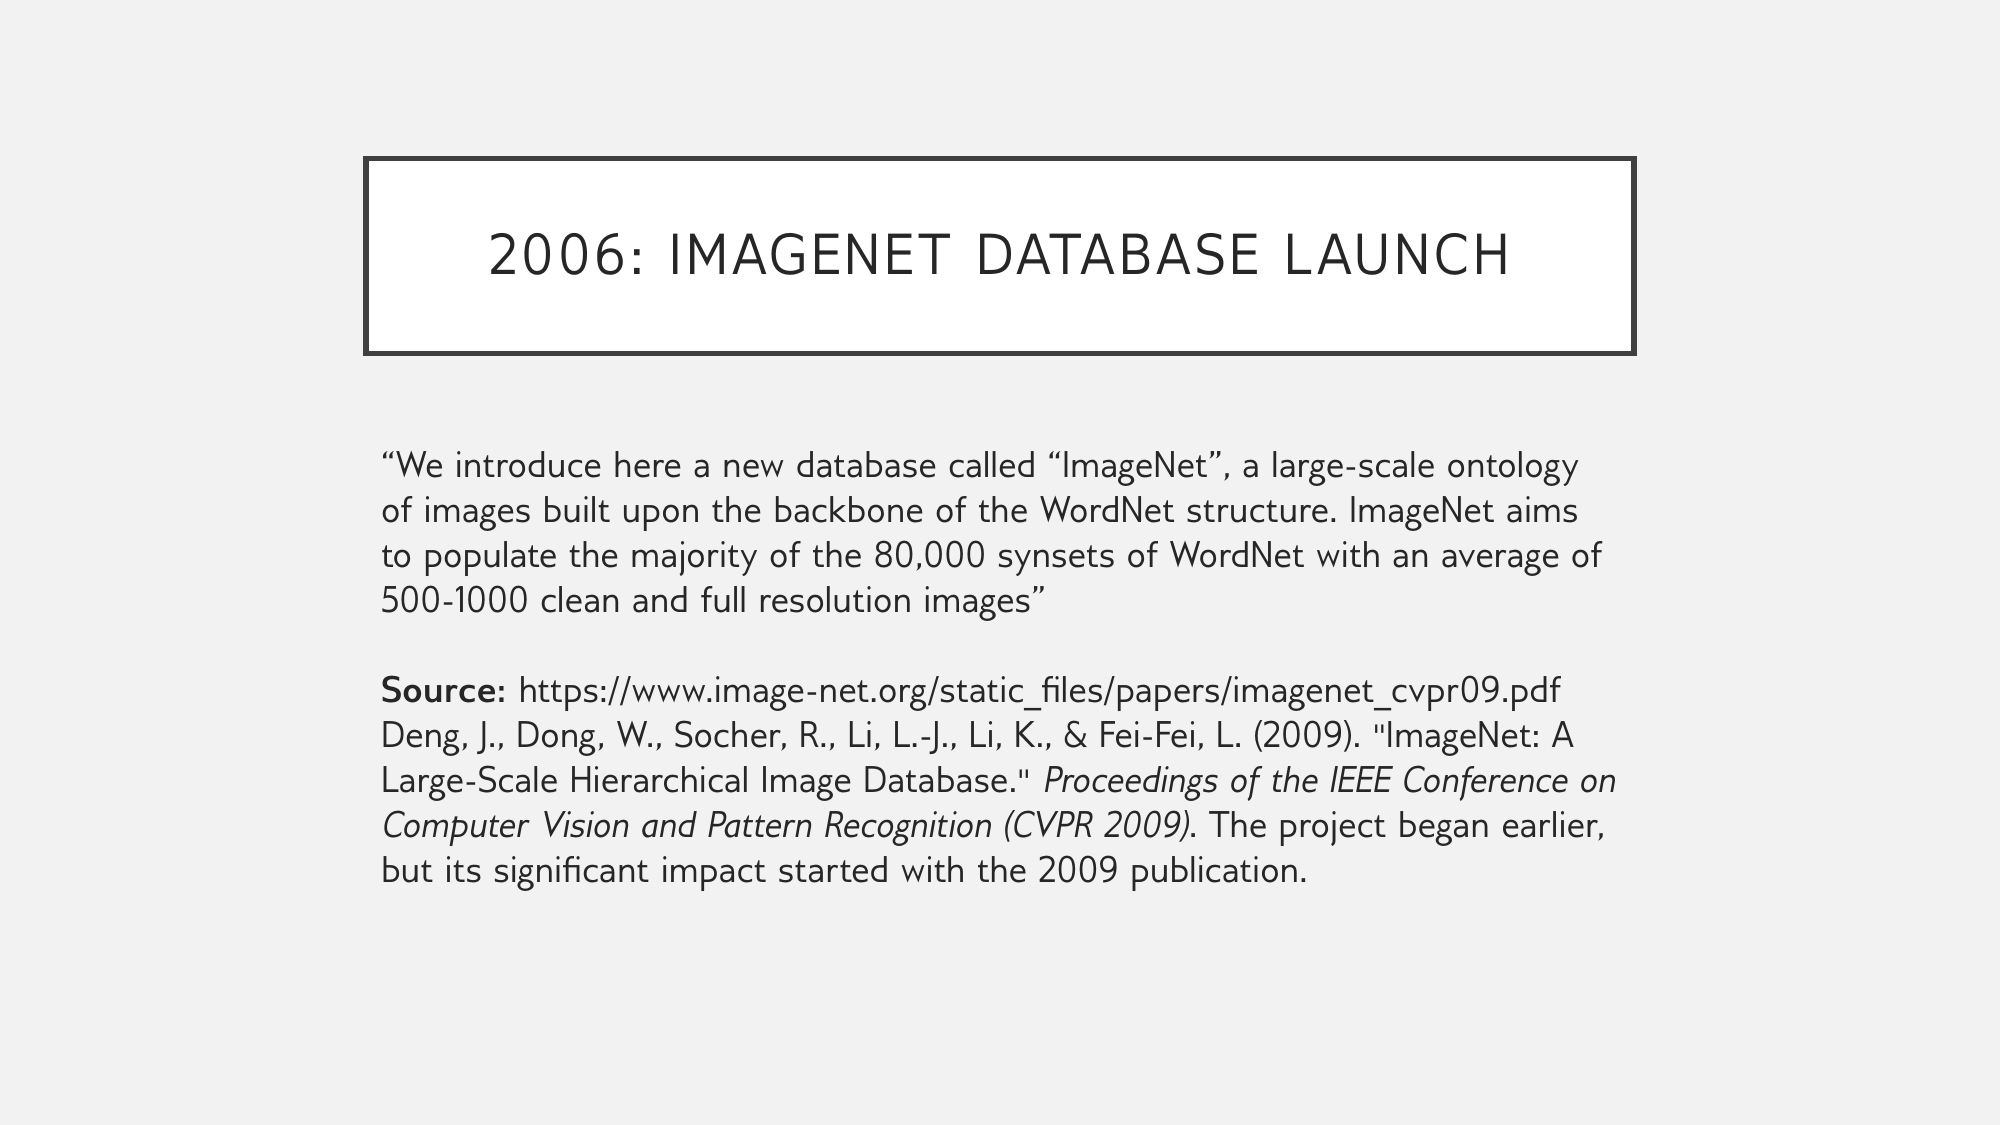

# 2006: ImageNet Database Launch
“We introduce here a new database called “ImageNet”, a large-scale ontology of images built upon the backbone of the WordNet structure. ImageNet aims to populate the majority of the 80,000 synsets of WordNet with an average of 500-1000 clean and full resolution images”
Source: https://www.image-net.org/static_files/papers/imagenet_cvpr09.pdf
Deng, J., Dong, W., Socher, R., Li, L.-J., Li, K., & Fei-Fei, L. (2009). "ImageNet: A Large-Scale Hierarchical Image Database." Proceedings of the IEEE Conference on Computer Vision and Pattern Recognition (CVPR 2009). The project began earlier, but its significant impact started with the 2009 publication.